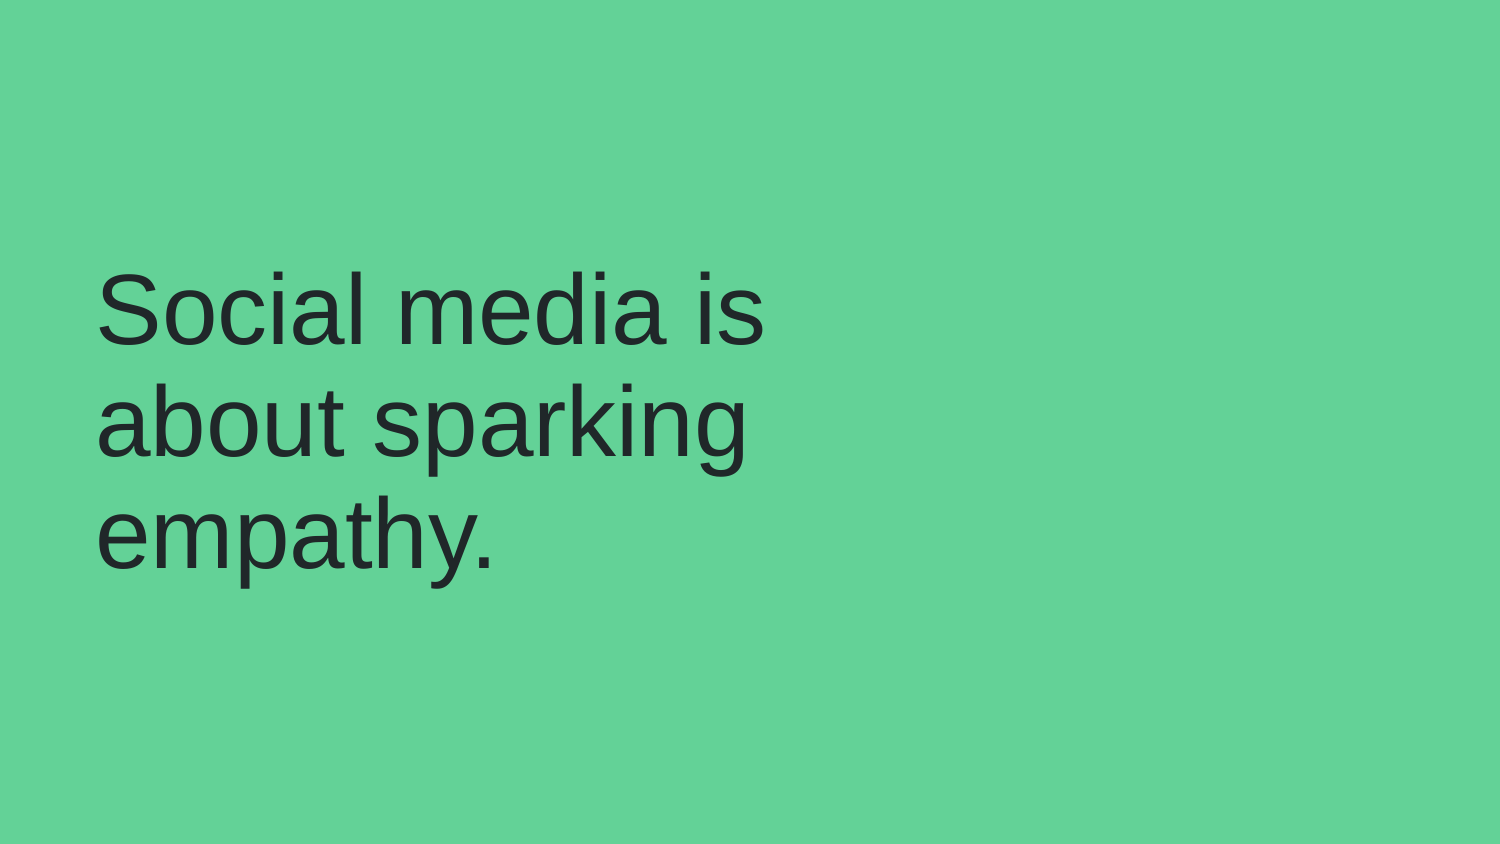

# Social media is about sparking empathy.